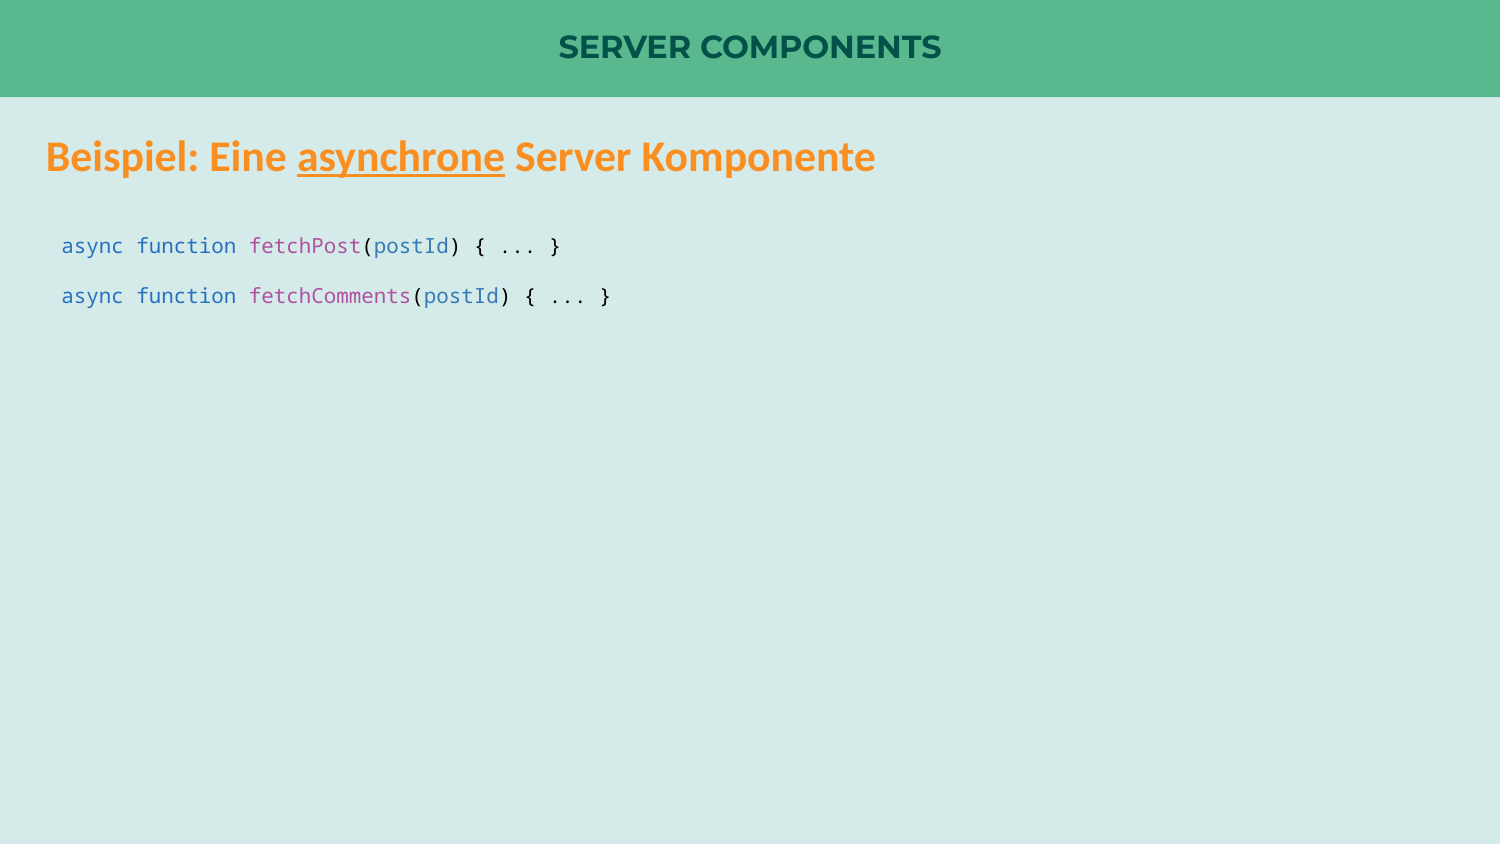

# Server components
Beispiel: Eine asynchrone Server Komponente

async function fetchPost(postId) { ... }
async function fetchComments(postId) { ... }